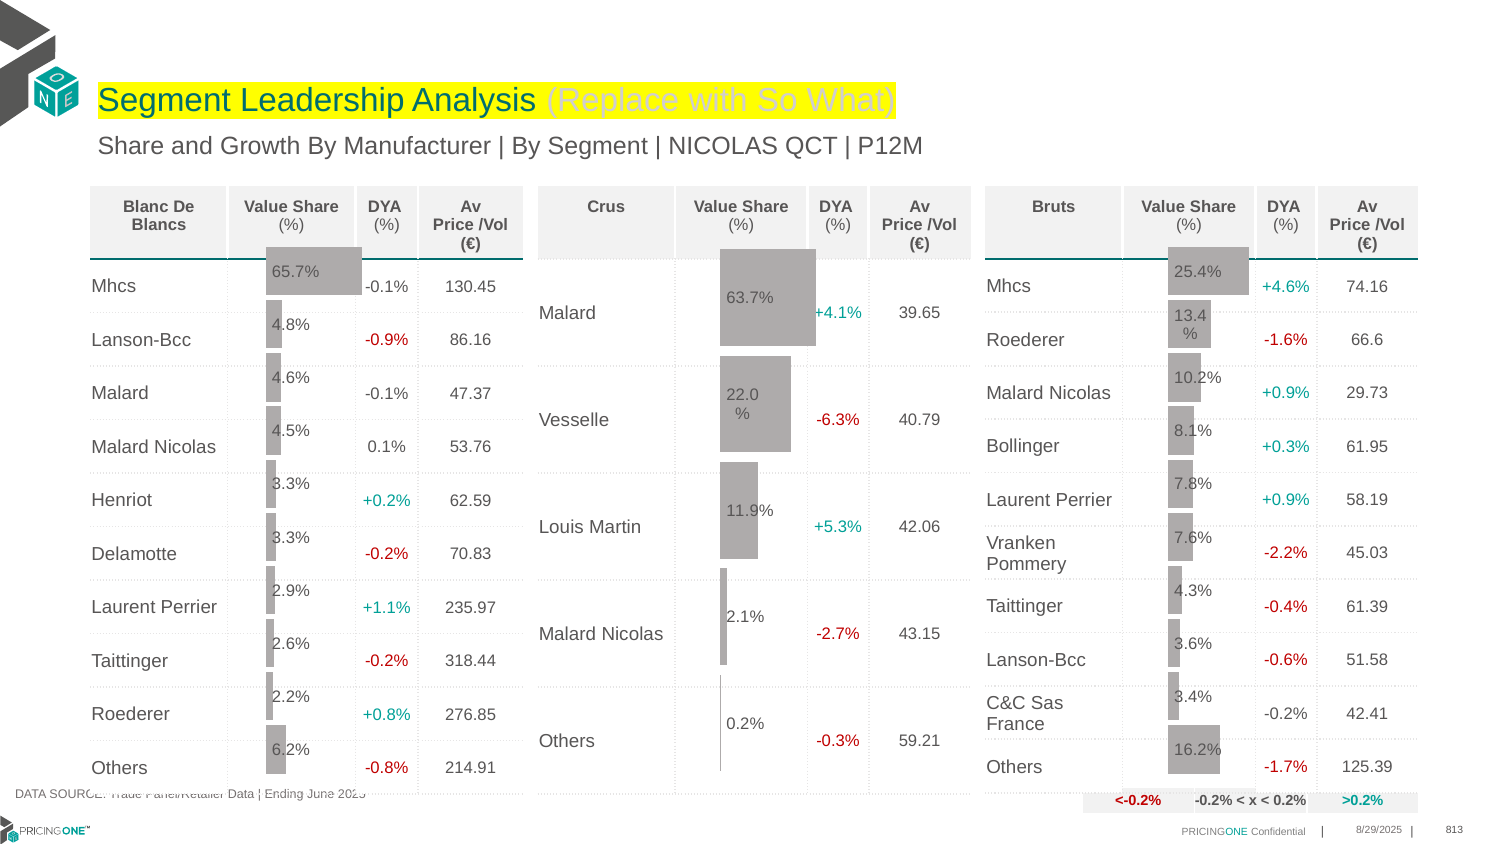

# Segment Leadership Analysis (Replace with So What)
Share and Growth By Manufacturer | By Segment | NICOLAS QCT | P12M
| Crus | Value Share (%) | DYA (%) | Av Price /Vol (€) |
| --- | --- | --- | --- |
| Malard |  | +4.1% | 39.65 |
| Vesselle |  | -6.3% | 40.79 |
| Louis Martin |  | +5.3% | 42.06 |
| Malard Nicolas |  | -2.7% | 43.15 |
| Others |  | -0.3% | 59.21 |
| Blanc De Blancs | Value Share (%) | DYA (%) | Av Price /Vol (€) |
| --- | --- | --- | --- |
| Mhcs |  | -0.1% | 130.45 |
| Lanson-Bcc |  | -0.9% | 86.16 |
| Malard |  | -0.1% | 47.37 |
| Malard Nicolas |  | 0.1% | 53.76 |
| Henriot |  | +0.2% | 62.59 |
| Delamotte |  | -0.2% | 70.83 |
| Laurent Perrier |  | +1.1% | 235.97 |
| Taittinger |  | -0.2% | 318.44 |
| Roederer |  | +0.8% | 276.85 |
| Others |  | -0.8% | 214.91 |
| Bruts | Value Share (%) | DYA (%) | Av Price /Vol (€) |
| --- | --- | --- | --- |
| Mhcs |  | +4.6% | 74.16 |
| Roederer |  | -1.6% | 66.6 |
| Malard Nicolas |  | +0.9% | 29.73 |
| Bollinger |  | +0.3% | 61.95 |
| Laurent Perrier |  | +0.9% | 58.19 |
| Vranken Pommery |  | -2.2% | 45.03 |
| Taittinger |  | -0.4% | 61.39 |
| Lanson-Bcc |  | -0.6% | 51.58 |
| C&C Sas France |  | -0.2% | 42.41 |
| Others |  | -1.7% | 125.39 |

### Chart

| Category | Blanc De Blancs | NICOLAS QCT |
|---|---|
| None | 0.6568247023999142 |

### Chart

| Category | Crus | NICOLAS QCT |
|---|---|
| None | 0.6373080846686539 |

### Chart

| Category | Bruts | NICOLAS QCT |
|---|---|
| None | 0.25413838715269976 |
DATA SOURCE: Trade Panel/Retailer Data | Ending June 2025
| <-0.2% | -0.2% < x < 0.2% | >0.2% |
| --- | --- | --- |

8/29/2025
813